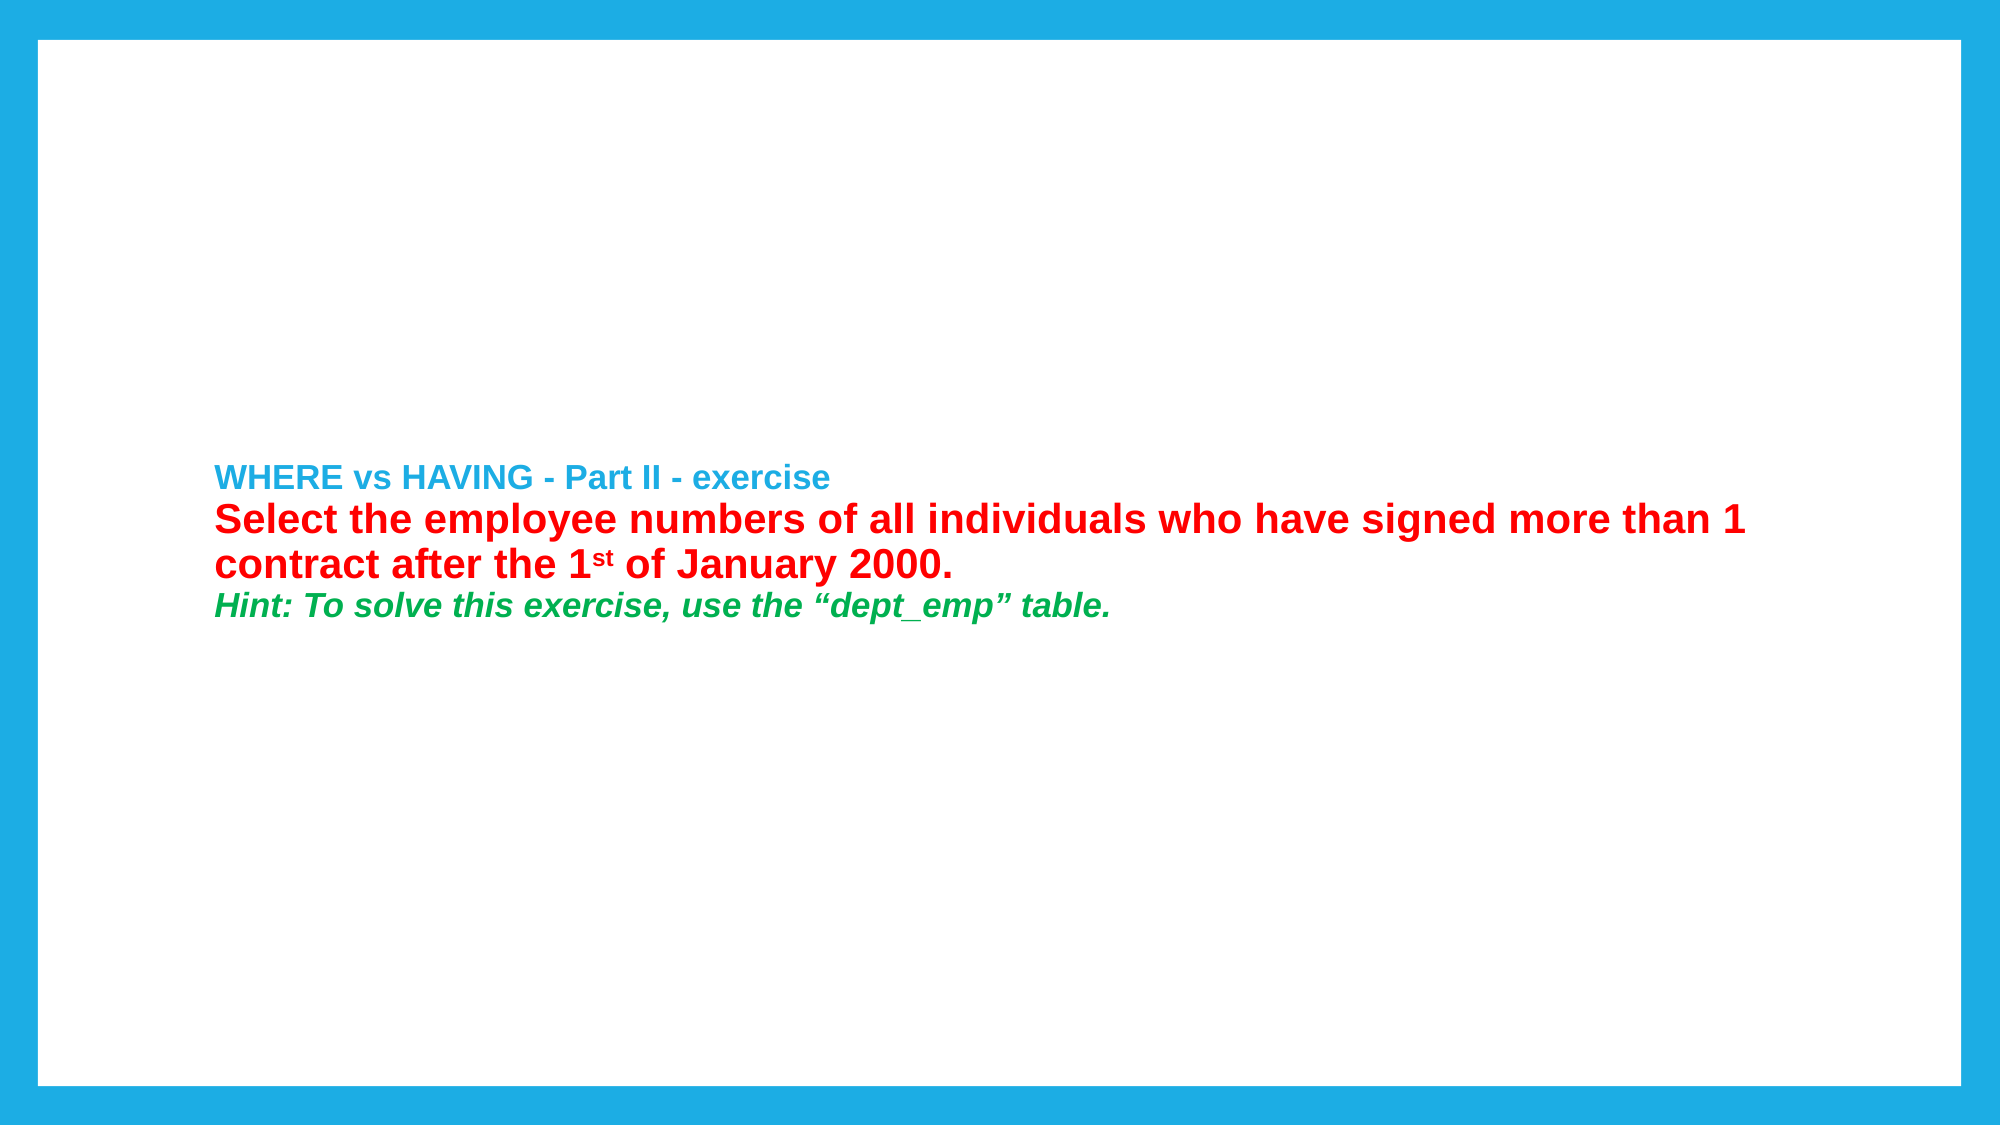

# WHERE vs HAVING - Part II - exercise Select the employee numbers of all individuals who have signed more than 1 contract after the 1st of January 2000. Hint: To solve this exercise, use the “dept_emp” table.